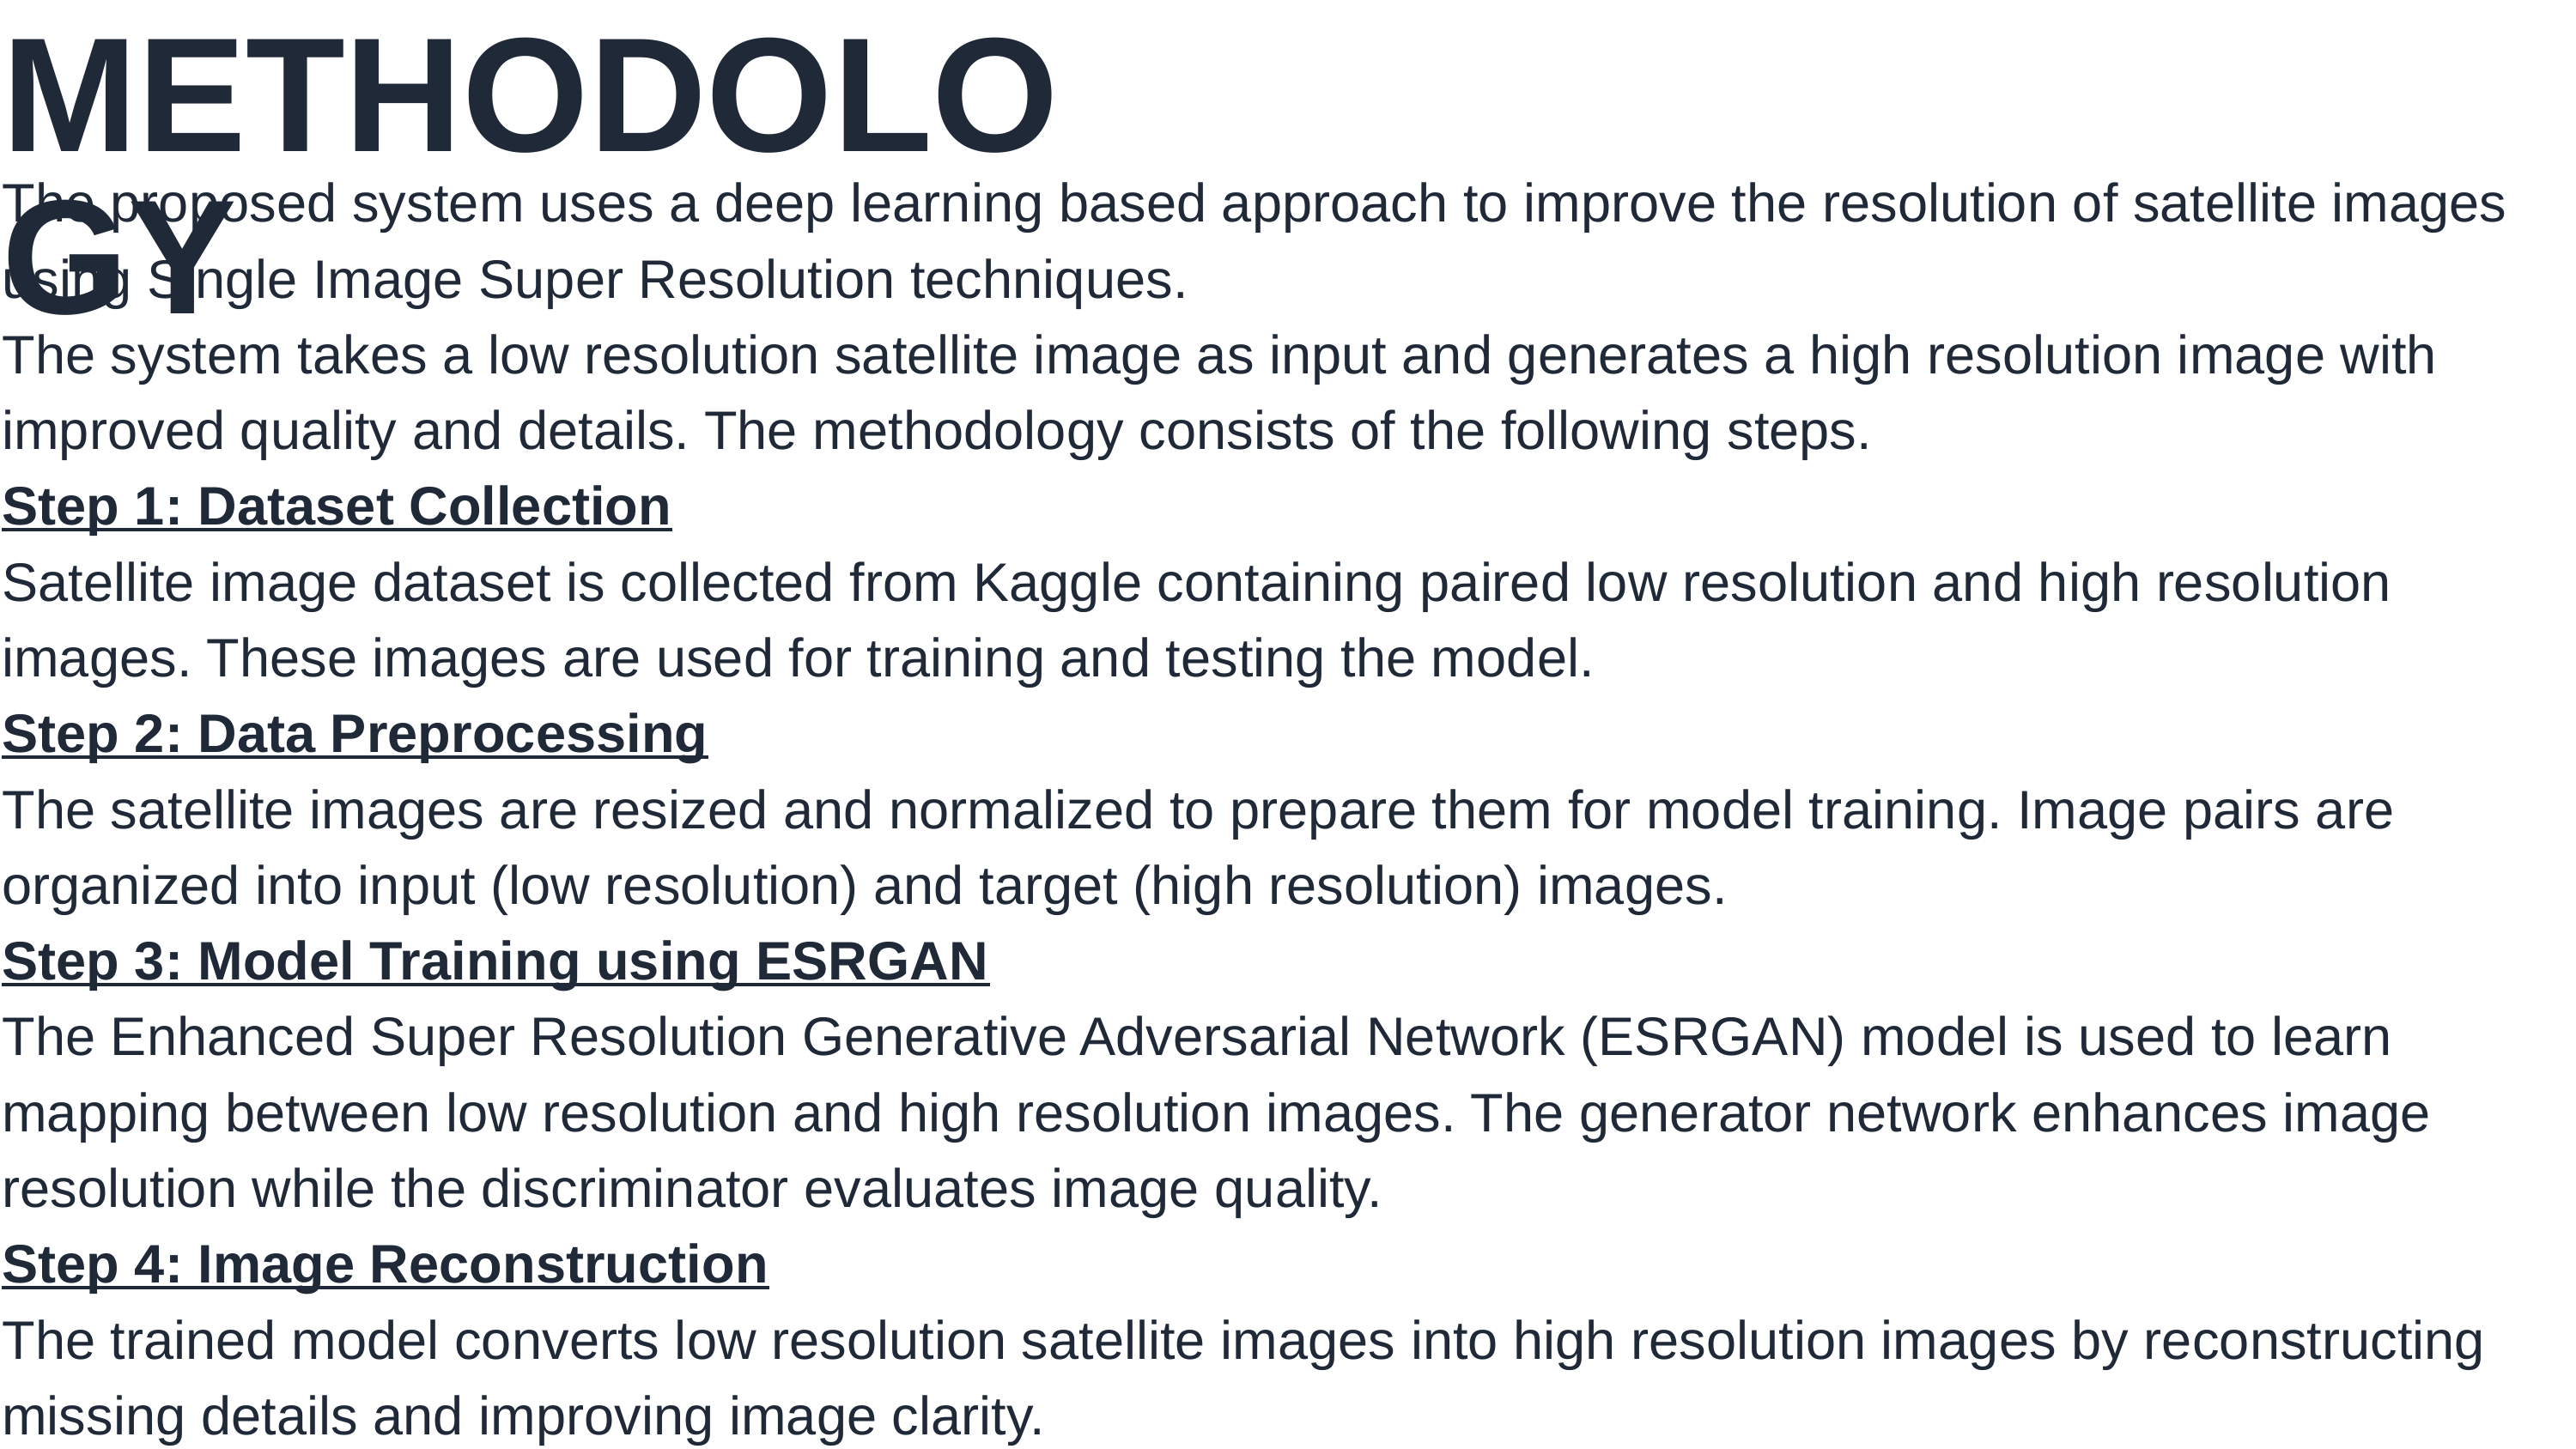

METHODOLOGY
The proposed system uses a deep learning based approach to improve the resolution of satellite images using Single Image Super Resolution techniques.
The system takes a low resolution satellite image as input and generates a high resolution image with improved quality and details. The methodology consists of the following steps.
Step 1: Dataset Collection
Satellite image dataset is collected from Kaggle containing paired low resolution and high resolution images. These images are used for training and testing the model.
Step 2: Data Preprocessing
The satellite images are resized and normalized to prepare them for model training. Image pairs are organized into input (low resolution) and target (high resolution) images.
Step 3: Model Training using ESRGAN
The Enhanced Super Resolution Generative Adversarial Network (ESRGAN) model is used to learn mapping between low resolution and high resolution images. The generator network enhances image resolution while the discriminator evaluates image quality.
Step 4: Image Reconstruction
The trained model converts low resolution satellite images into high resolution images by reconstructing missing details and improving image clarity.

Step 5: Performance Evaluation
The output images are evaluated using image quality metrics such as PSNR and SSIM to measure improvement in resolution and structural similarity.

Step 6: Result Analysis
The enhanced images are compared with original low resolution images to analyze improvement in visual quality and detail preservation.